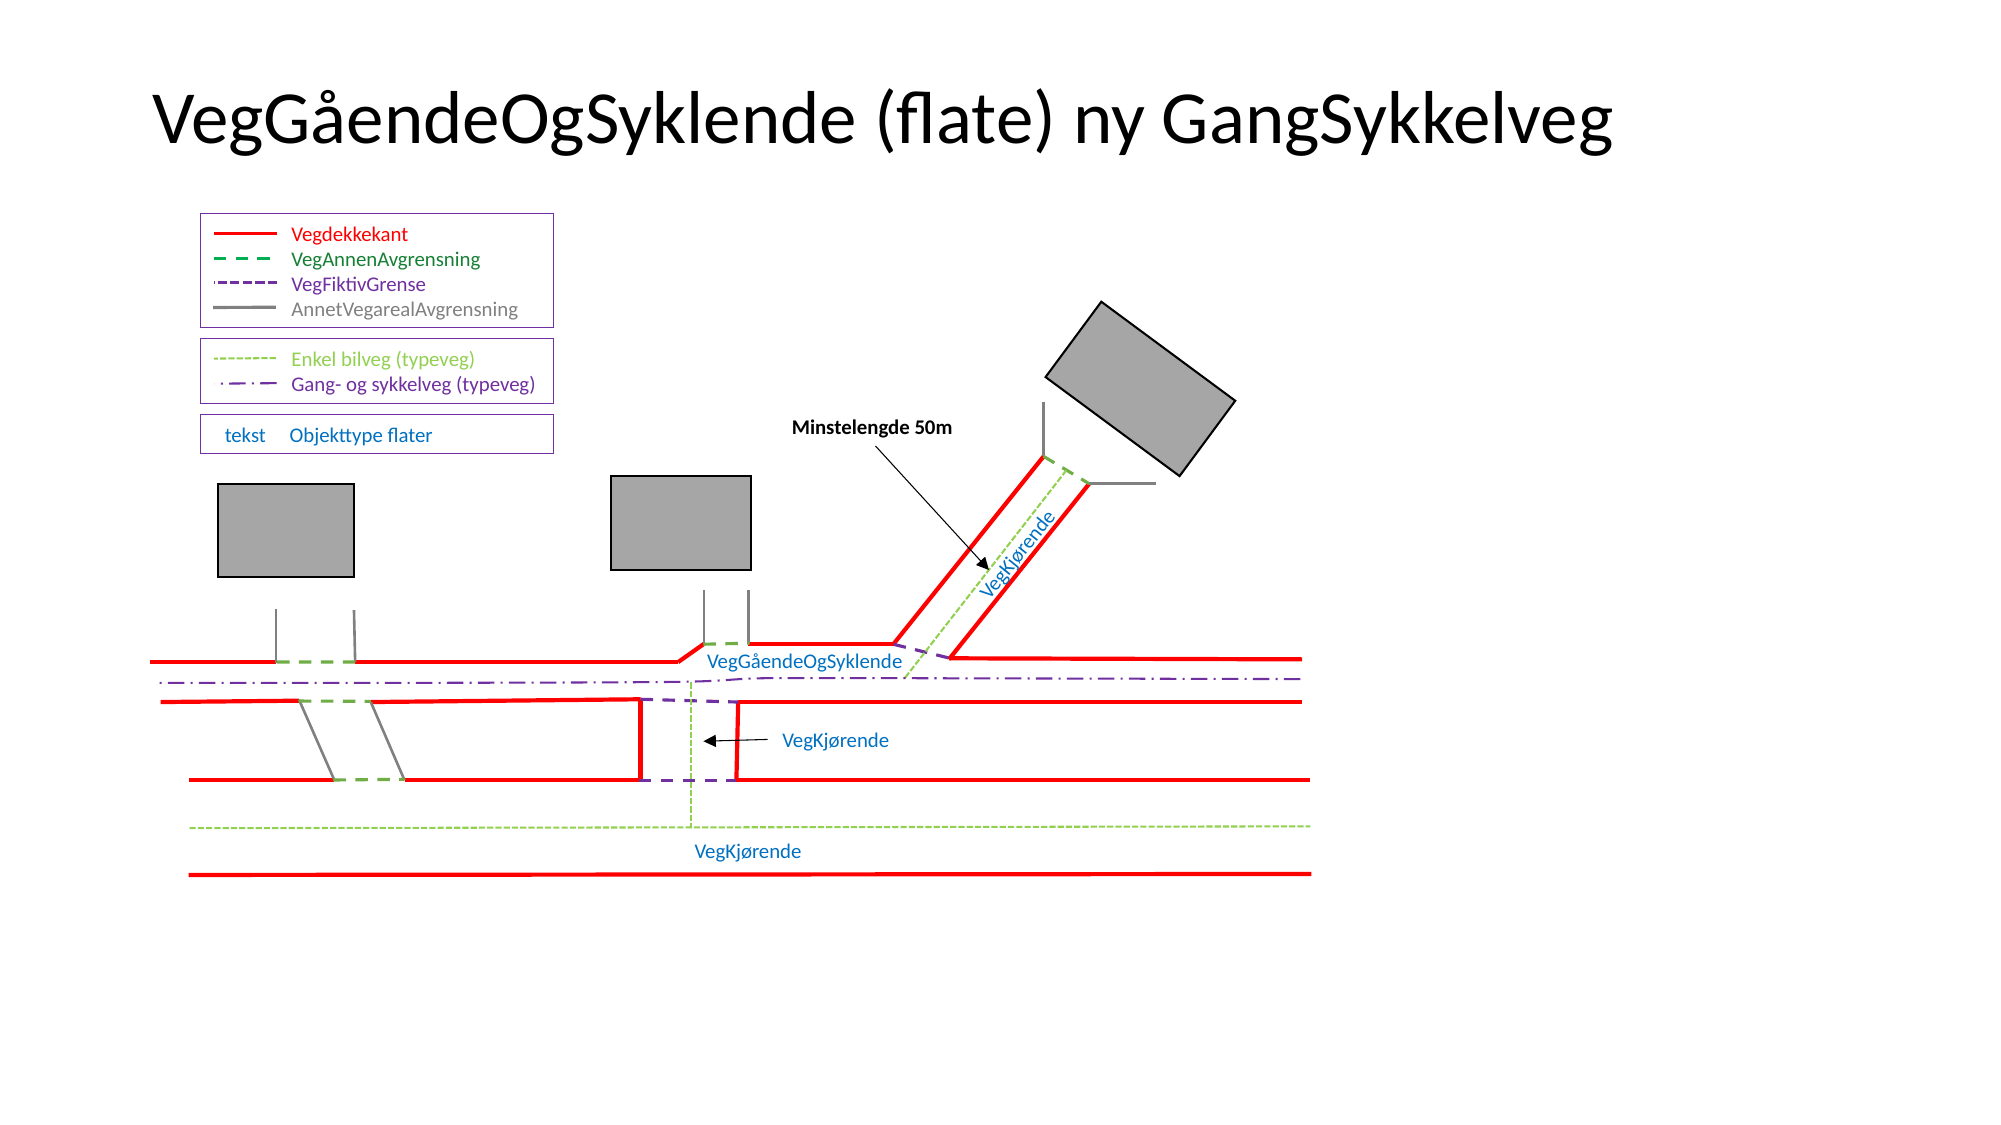

# VegGåendeOgSyklende (flate) ny GangSykkelveg
                Vegdekkekant
                VegAnnenAvgrensning
                VegFiktivGrense
                AnnetVegarealAvgrensning
                Enkel bilveg (typeveg)
                Gang- og sykkelveg (typeveg)

Minstelengde 50m
  tekst     Objekttype flater

VegKjørende
VegGåendeOgSyklende

VegKjørende

VegKjørende